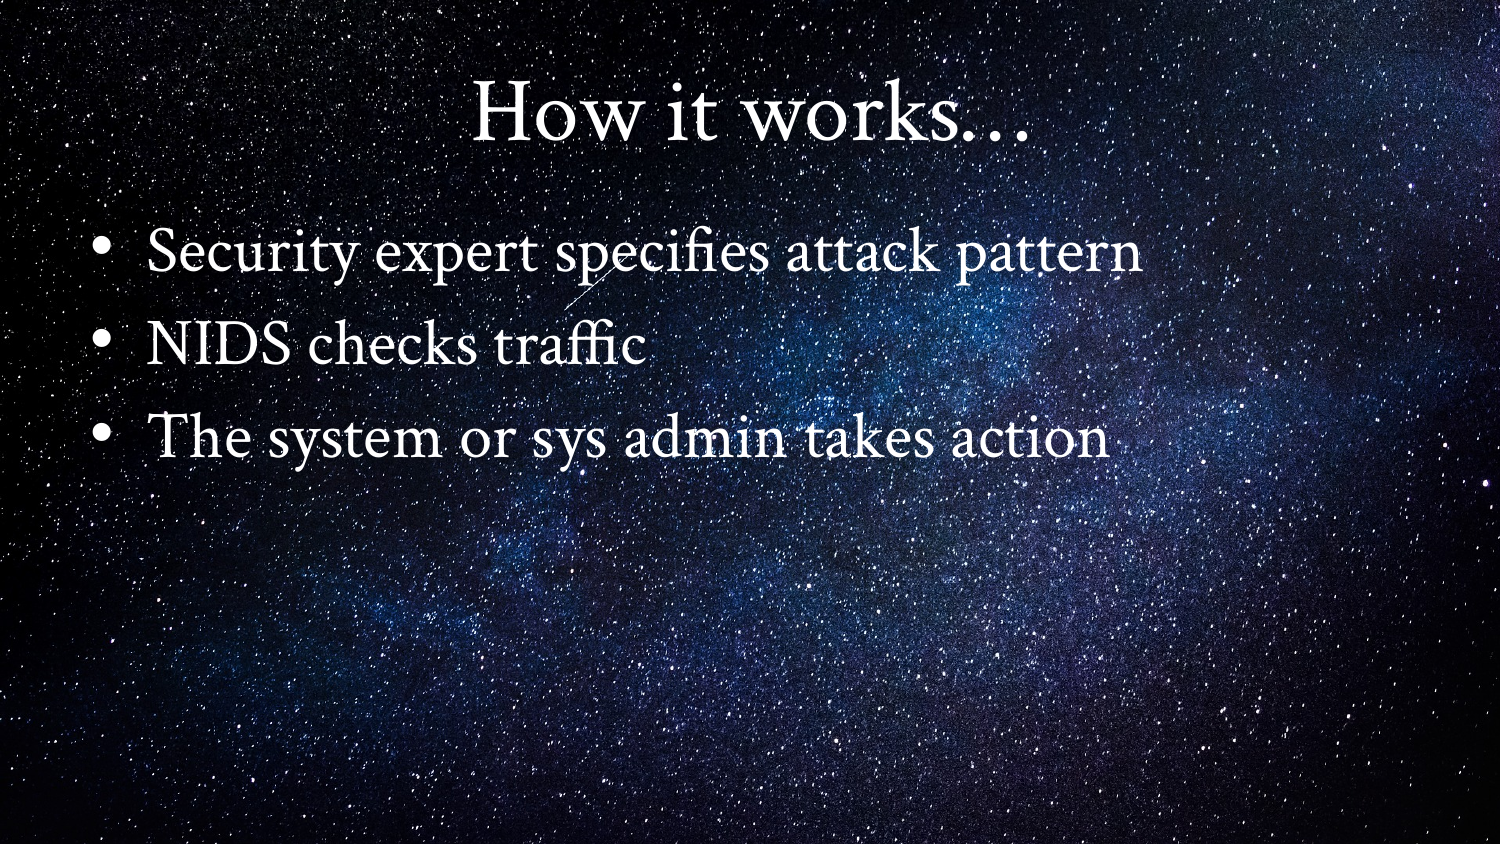

# How it works…
Security expert specifies attack pattern
NIDS checks traffic
The system or sys admin takes action